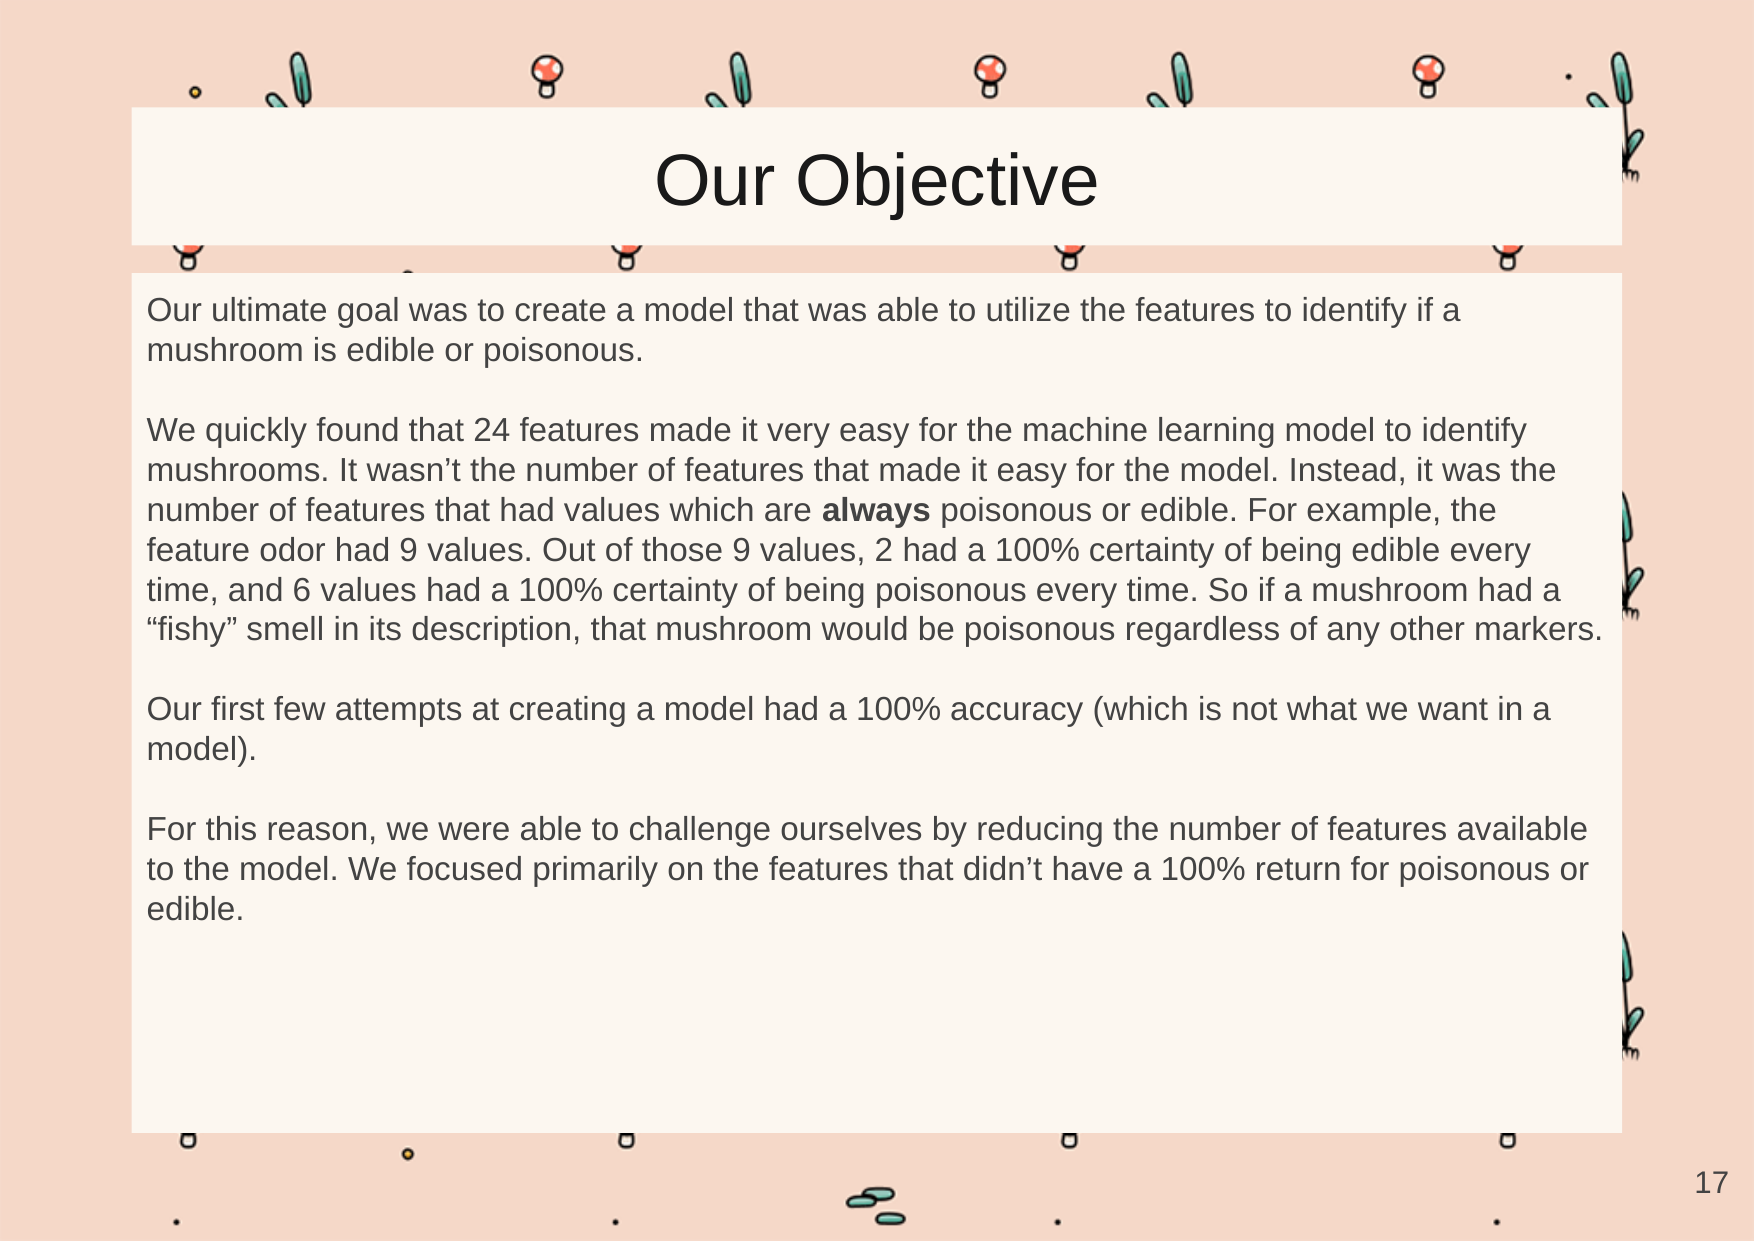

# Our Objective
Our ultimate goal was to create a model that was able to utilize the features to identify if a mushroom is edible or poisonous.

We quickly found that 24 features made it very easy for the machine learning model to identify mushrooms. It wasn’t the number of features that made it easy for the model. Instead, it was the number of features that had values which are always poisonous or edible. For example, the feature odor had 9 values. Out of those 9 values, 2 had a 100% certainty of being edible every time, and 6 values had a 100% certainty of being poisonous every time. So if a mushroom had a “fishy” smell in its description, that mushroom would be poisonous regardless of any other markers.

Our first few attempts at creating a model had a 100% accuracy (which is not what we want in a model).

For this reason, we were able to challenge ourselves by reducing the number of features available to the model. We focused primarily on the features that didn’t have a 100% return for poisonous or edible.
17